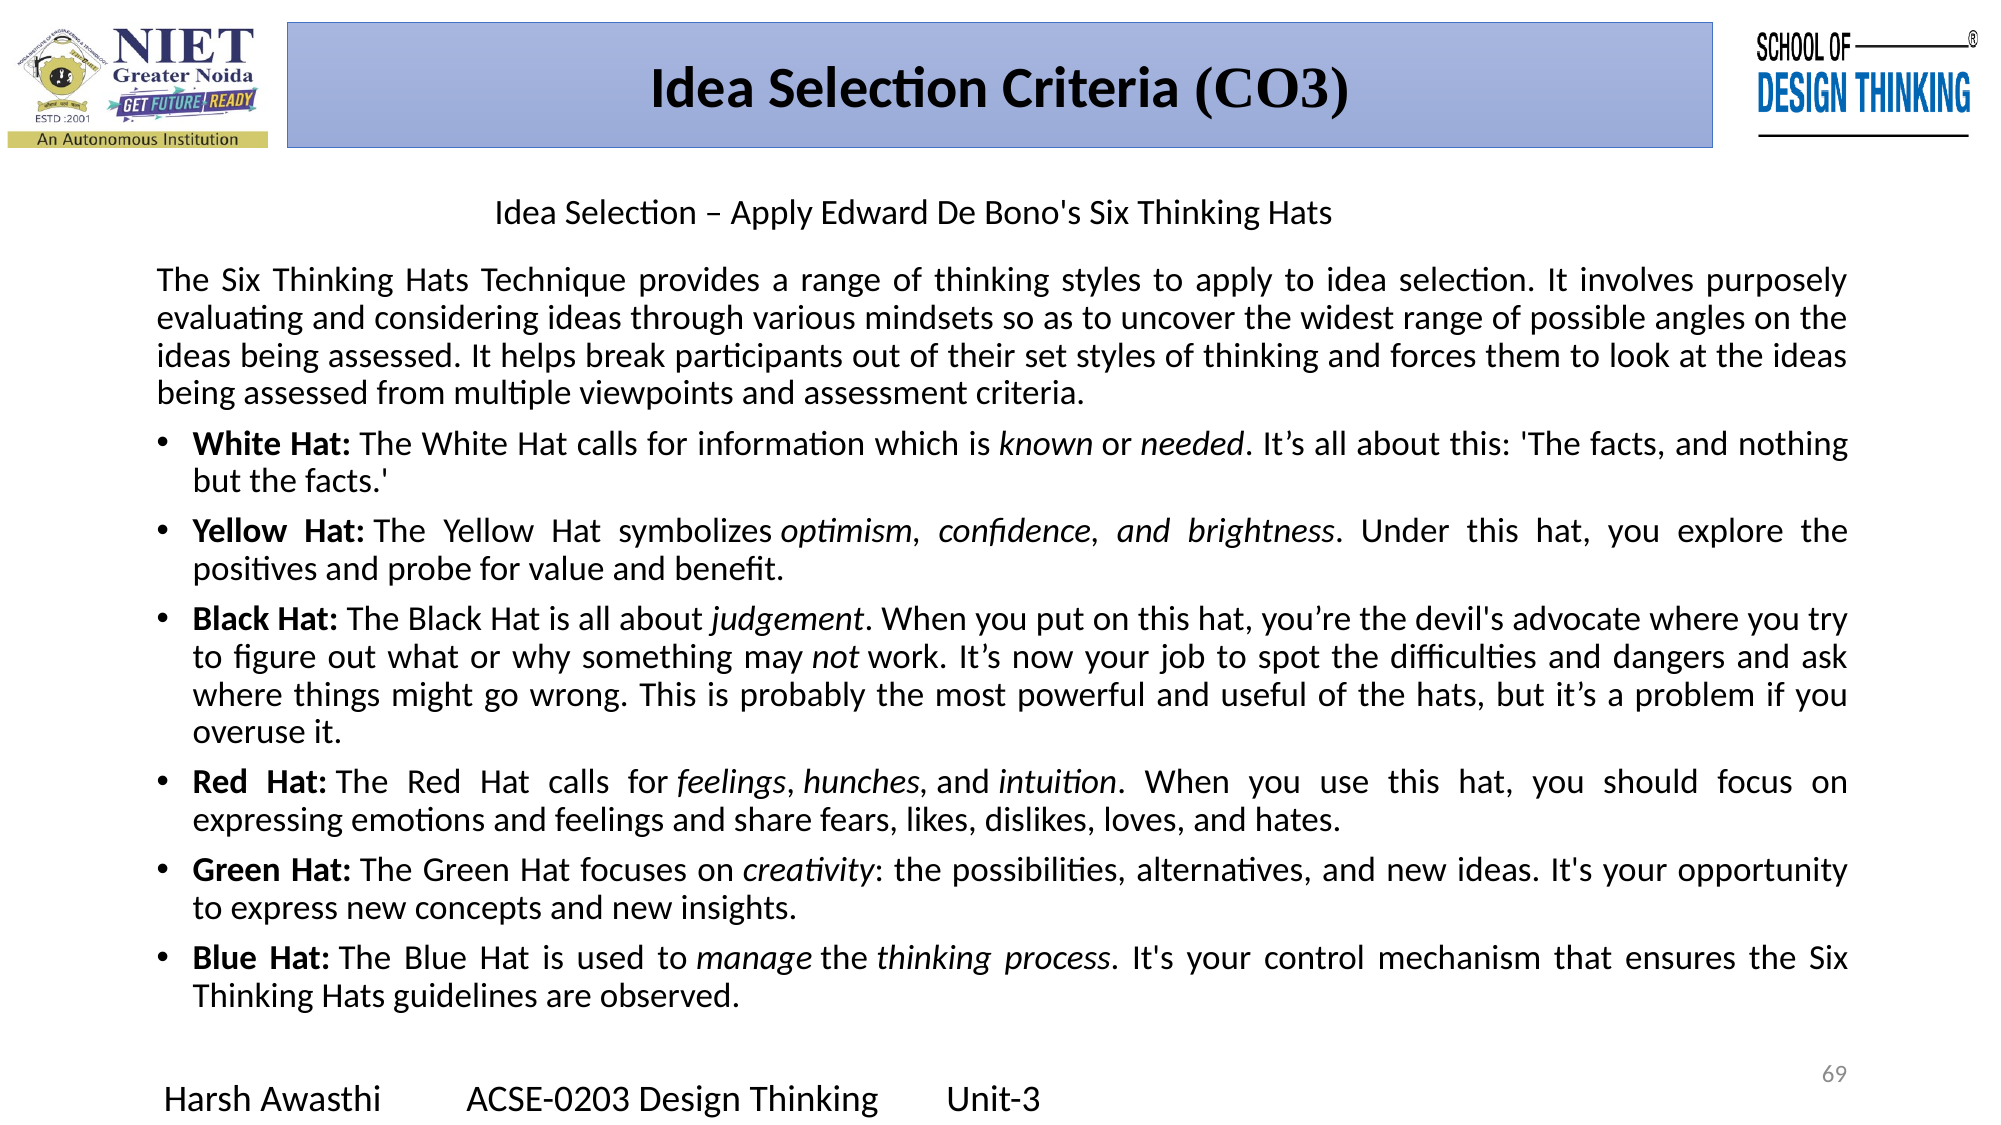

Idea Selection Criteria (CO3)
# Idea Selection – Apply Edward De Bono's Six Thinking Hats
The Six Thinking Hats Technique provides a range of thinking styles to apply to idea selection. It involves purposely evaluating and considering ideas through various mindsets so as to uncover the widest range of possible angles on the ideas being assessed. It helps break participants out of their set styles of thinking and forces them to look at the ideas being assessed from multiple viewpoints and assessment criteria.
White Hat: The White Hat calls for information which is known or needed. It’s all about this: 'The facts, and nothing but the facts.'
Yellow Hat: The Yellow Hat symbolizes optimism, confidence, and brightness. Under this hat, you explore the positives and probe for value and benefit.
Black Hat: The Black Hat is all about judgement. When you put on this hat, you’re the devil's advocate where you try to figure out what or why something may not work. It’s now your job to spot the difficulties and dangers and ask where things might go wrong. This is probably the most powerful and useful of the hats, but it’s a problem if you overuse it.
Red Hat: The Red Hat calls for feelings, hunches, and intuition. When you use this hat, you should focus on expressing emotions and feelings and share fears, likes, dislikes, loves, and hates.
Green Hat: The Green Hat focuses on creativity: the possibilities, alternatives, and new ideas. It's your opportunity to express new concepts and new insights.
Blue Hat: The Blue Hat is used to manage the thinking process. It's your control mechanism that ensures the Six Thinking Hats guidelines are observed.

69
Harsh Awasthi          ACSE-0203 Design Thinking        Unit-3